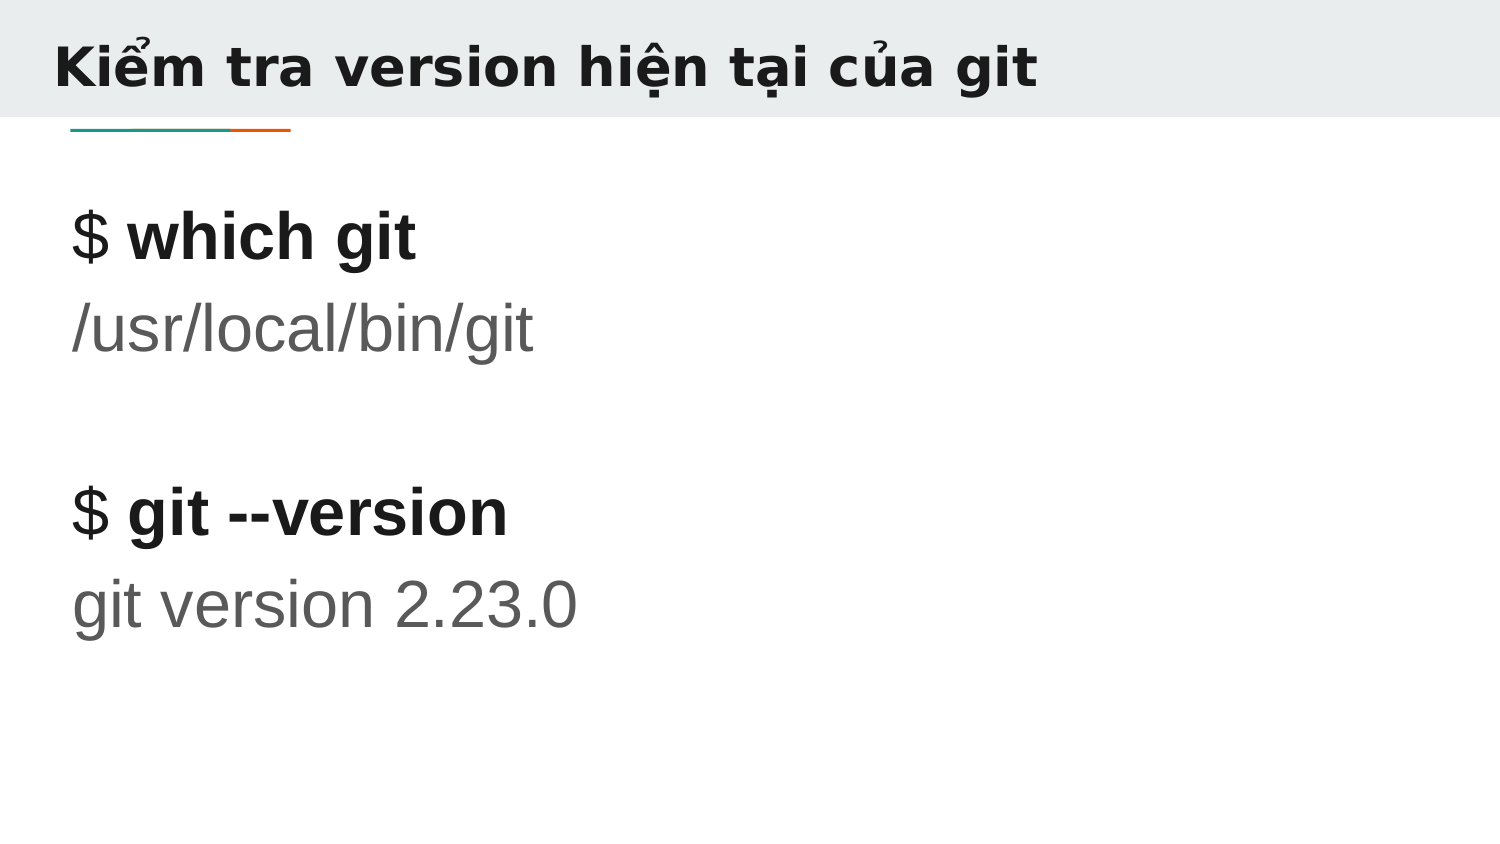

# Kiểm tra version hiện tại của git
$ which git
/usr/local/bin/git
$ git --version
git version 2.23.0